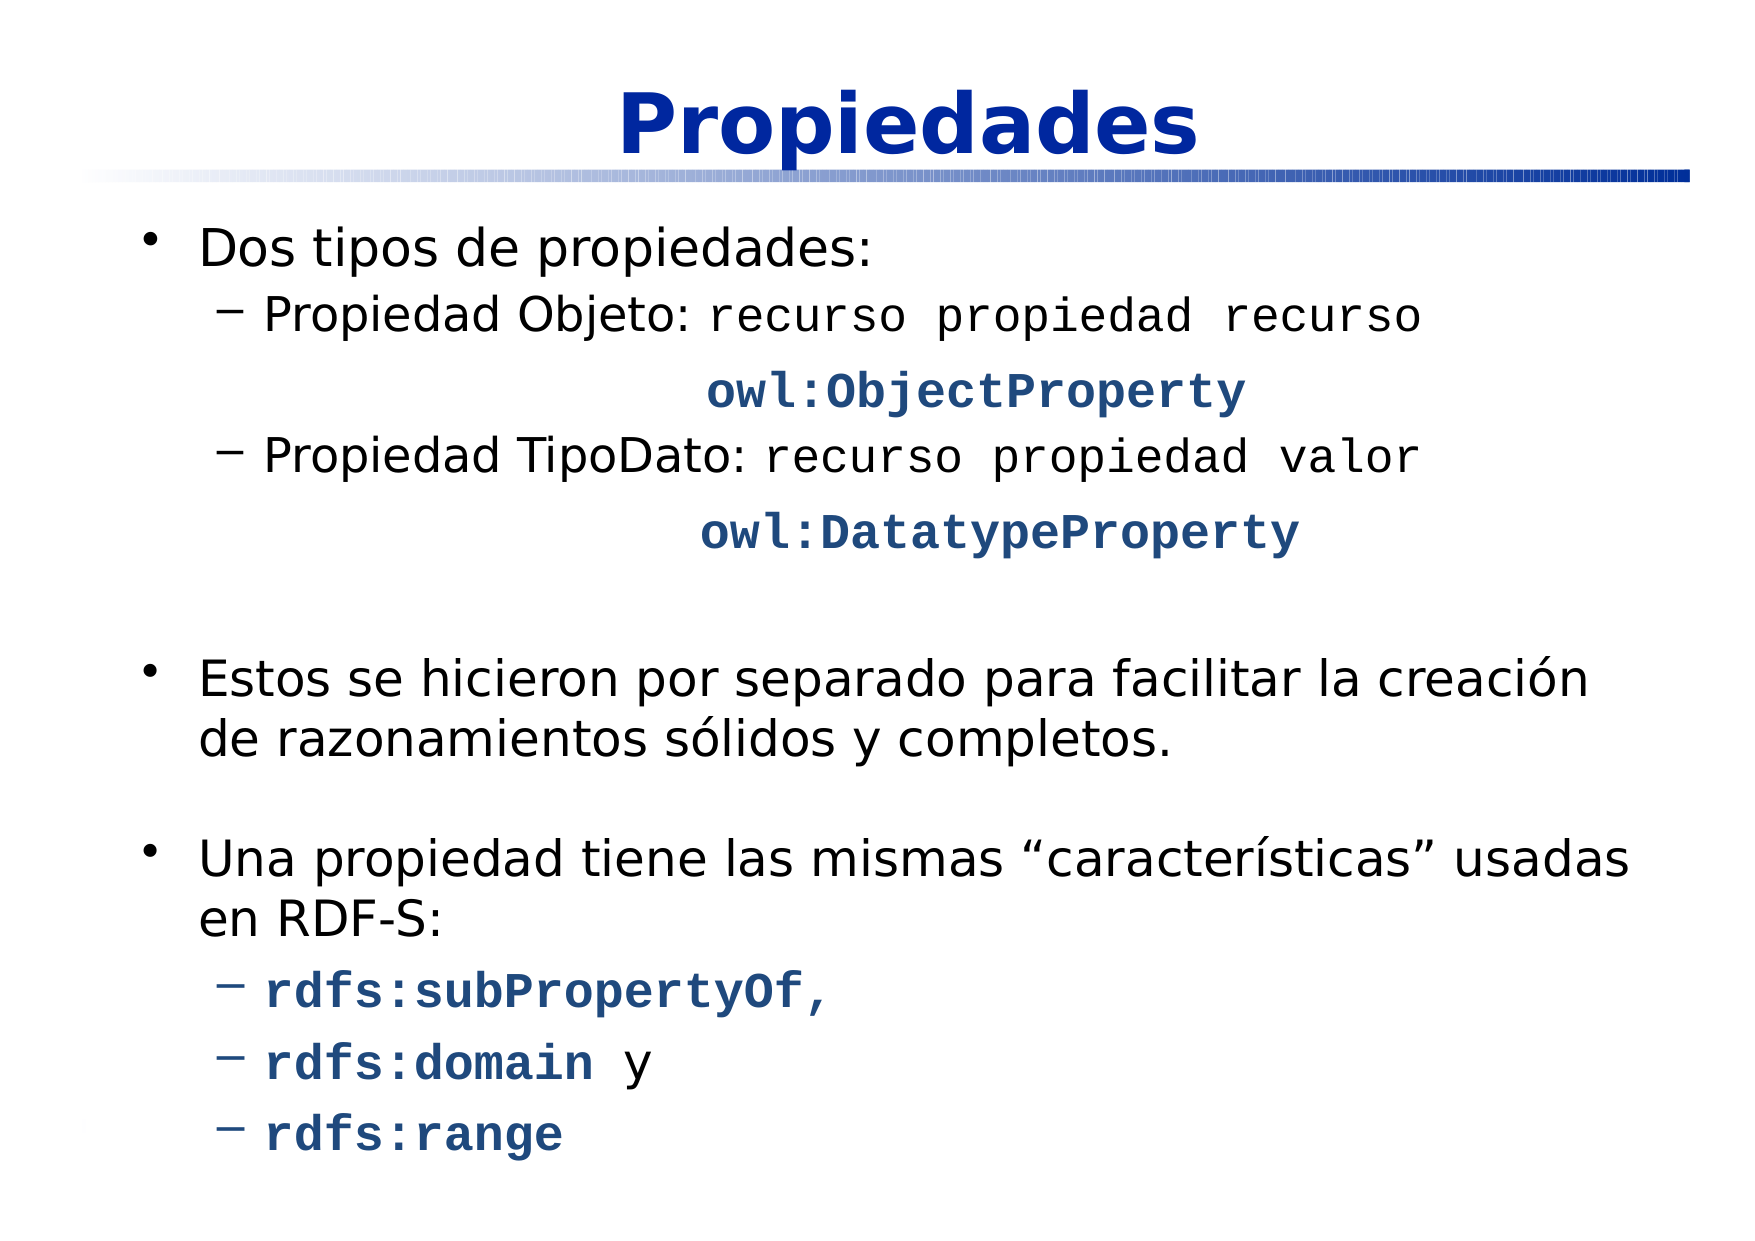

# Propiedades
Dos tipos de propiedades:
Propiedad Objeto: recurso propiedad recurso
owl:ObjectProperty
Propiedad TipoDato: recurso propiedad valor
   owl:DatatypeProperty

Estos se hicieron por separado para facilitar la creación de razonamientos sólidos y completos.

Una propiedad tiene las mismas “características” usadas en RDF-S:
rdfs:subPropertyOf,
rdfs:domain y
rdfs:range